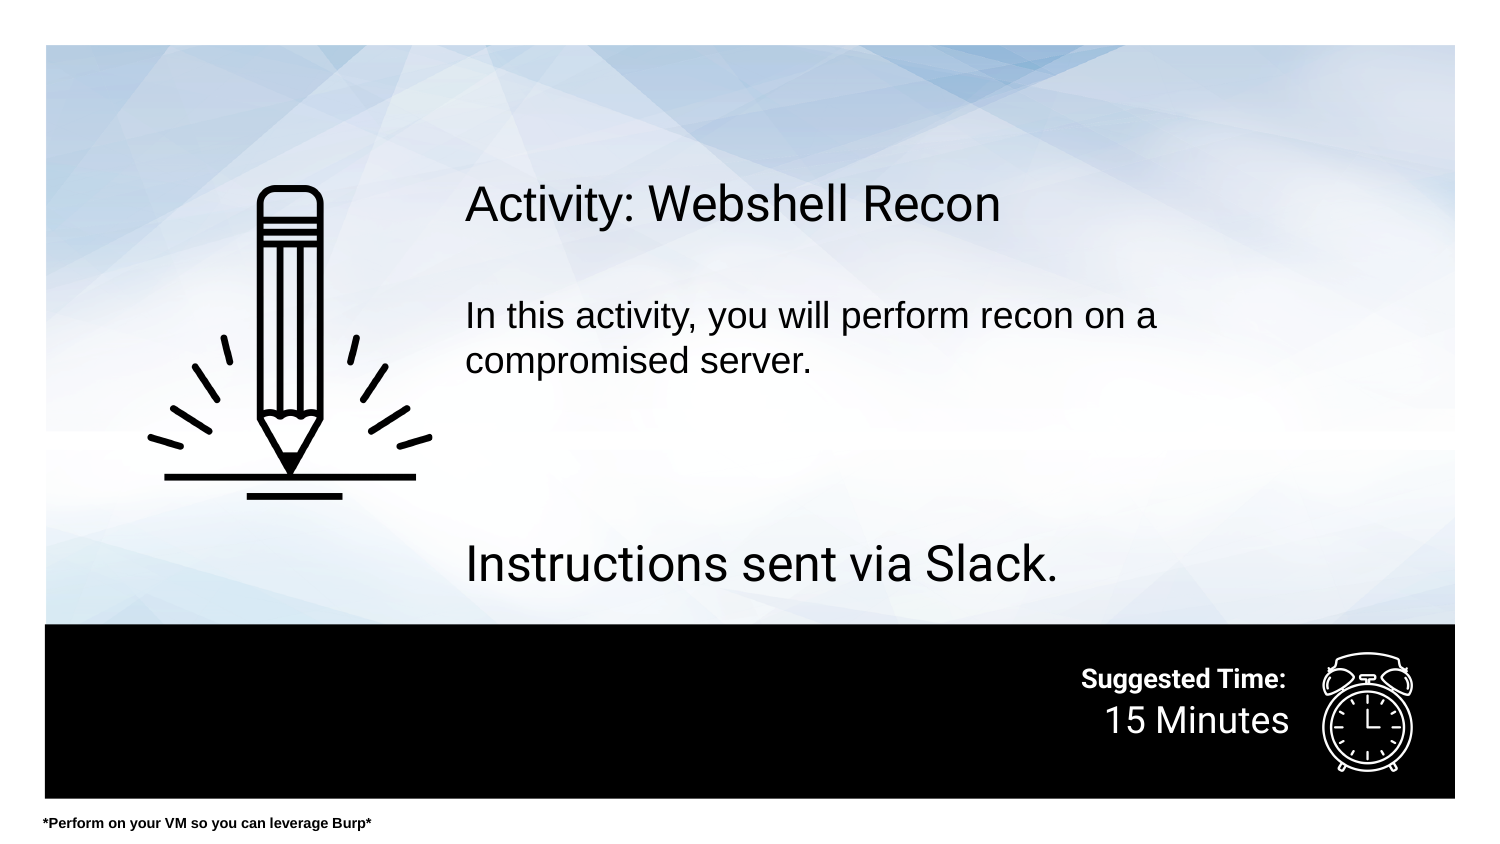

Activity: Webshell Recon

In this activity, you will perform recon on a compromised server.

Instructions sent via Slack.
# 15 Minutes
*Perform on your VM so you can leverage Burp*